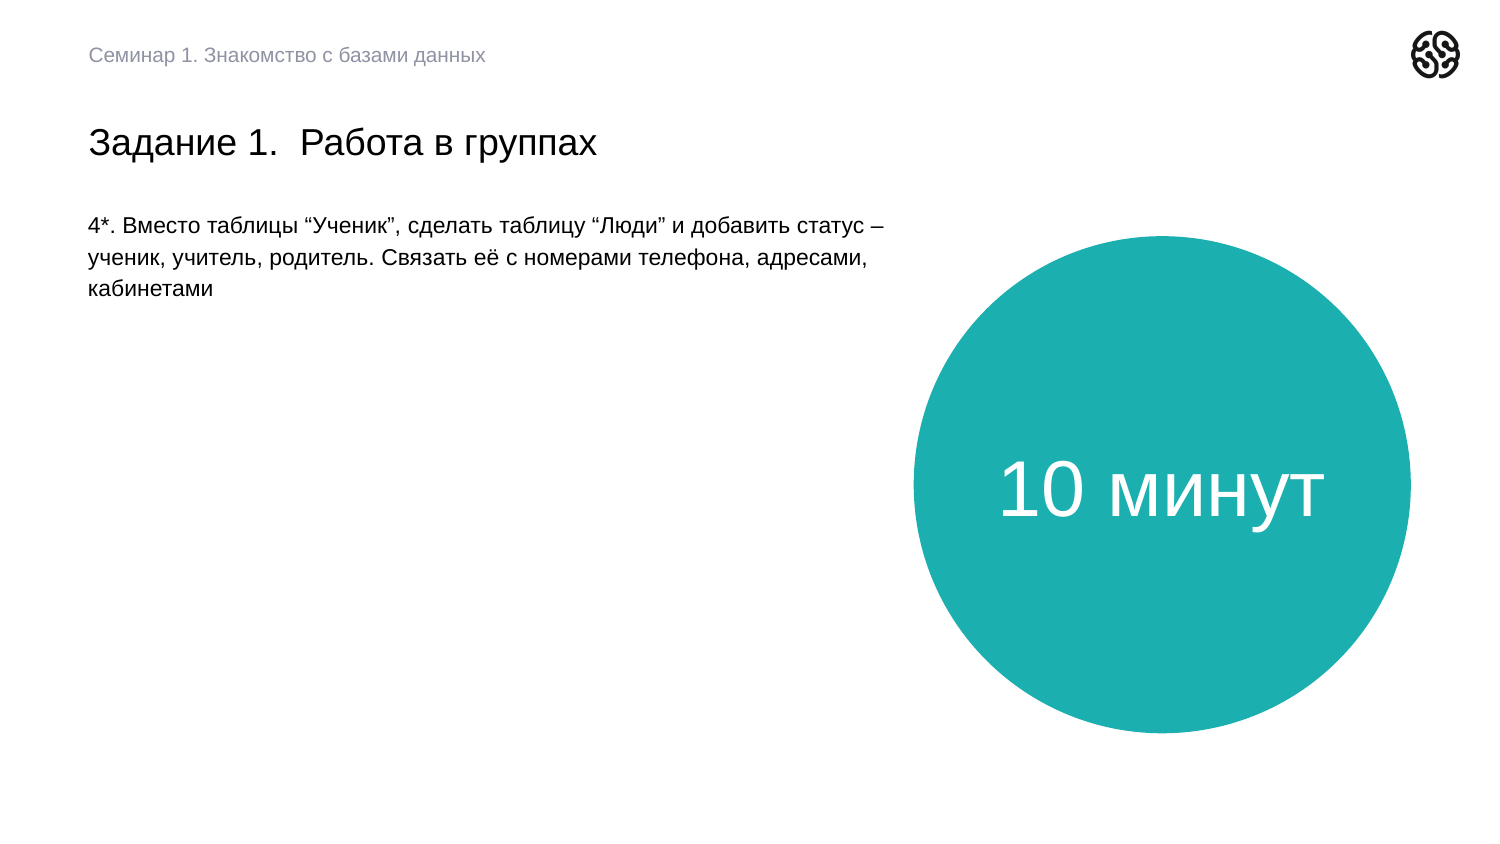

Семинар 1. Знакомство с базами данных
Задание 1.  Работа в группах
4*. Вместо таблицы “Ученик”, сделать таблицу “Люди” и добавить статус – ученик, учитель, родитель. Связать её с номерами телефона, адресами, кабинетами
10 минут